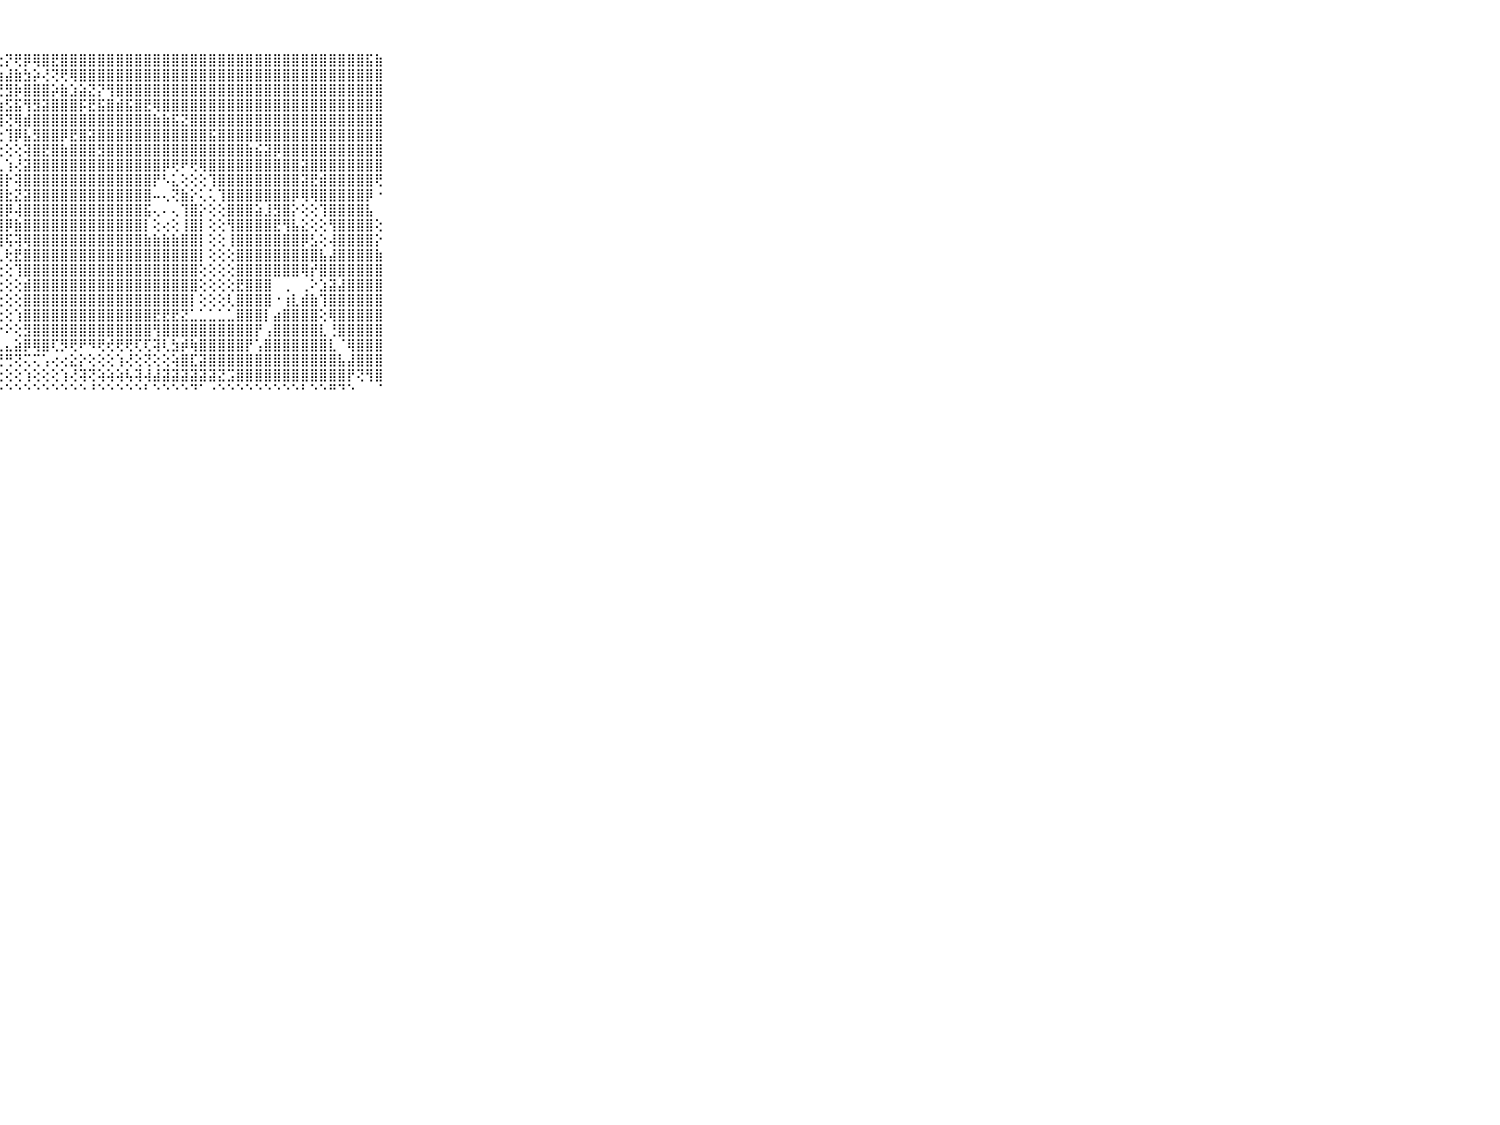

⠀⠀⠀⠀⠀⠀⠀⠀⠀⠀⠀⢕⢕⢕⢕⣕⡗⡵⢟⢇⢼⣿⡾⢯⣕⡵⣕⢕⡝⢟⡿⢿⣿⣟⣿⣿⣿⣿⣿⣿⣿⣿⣿⣿⣿⣿⣿⣿⣿⣿⣿⣿⣿⣿⣿⣿⣿⣿⣿⣿⣿⣿⣿⣿⣿⣿⣿⣯⣷⠀⠀⠀⠀⠀⠀⠀⠀⠀⠀⠀⠀
⠀⠀⠀⠀⠀⠀⠀⠀⠀⠀⠀⢕⢜⢕⡵⢷⢷⢱⢇⢪⢞⣝⣿⣽⣟⢮⣟⣷⣼⣷⣳⡵⢜⢝⢟⢿⣿⣿⣿⣿⣿⣿⣿⣿⣿⣿⣿⣿⣿⣿⣿⣿⣿⣿⣿⣿⣿⣿⣿⣿⣿⣿⣿⣿⣿⣿⣿⣿⣿⠀⠀⠀⠀⠀⠀⠀⠀⠀⠀⠀⠀
⠀⠀⠀⠀⠀⠀⠀⠀⠀⠀⠀⢼⢕⢕⢵⡕⢕⢕⣕⢜⢜⢟⣏⣿⣷⢷⢗⣝⣻⡷⣿⣿⣿⡵⣷⣱⣵⣝⡝⢻⣿⣿⣿⣿⣿⣿⣿⣿⣿⣿⣿⣿⣿⣿⣿⣿⣿⣿⣿⣿⣿⣿⣿⣿⣿⣿⣿⣿⣿⠀⠀⠀⠀⠀⠀⠀⠀⠀⠀⠀⠀
⠀⠀⠀⠀⠀⠀⠀⠀⠀⠀⠀⢸⣕⣴⣷⡽⢽⢇⢗⢕⢜⢝⢝⢝⢹⡿⣿⣵⣫⣯⢻⣻⣽⣿⣿⣿⡯⣟⣯⣿⣾⣯⣿⣟⢿⣿⣿⣿⣿⣿⣿⣿⣿⣿⣿⣿⣿⣿⣿⣿⣿⣿⣿⣿⣿⣿⣿⣿⣿⠀⠀⠀⠀⠀⠀⠀⠀⠀⠀⠀⠀
⠀⠀⠀⠀⠀⠀⠀⠀⠀⠀⠀⡯⠟⠝⠑⢕⢕⠔⢕⣕⢕⢕⢕⢕⢕⢕⢜⢽⢝⢿⣾⣿⣿⣿⣿⣿⣿⣿⣿⣿⣿⣿⣿⣿⣷⣷⣯⣝⣿⣿⣿⣿⣿⣿⣿⣿⣿⣿⣿⣿⣿⣿⣿⣿⣿⣿⣿⣿⣿⠀⠀⠀⠀⠀⠀⠀⠀⠀⠀⠀⠀
⠀⠀⠀⠀⠀⠀⠀⠀⠀⠀⠀⠀⠀⠀⠀⠀⠀⠁⠁⠑⠙⠗⢷⣕⡕⢕⢕⢕⢹⡿⣧⣻⣿⣿⡿⣟⣿⣽⣿⣿⣿⣿⣿⣿⣿⣿⣿⣿⣿⣿⣯⣿⣿⣿⣿⣿⣿⣿⣿⣿⣿⣿⣿⣿⣿⣿⣿⣿⣿⠀⠀⠀⠀⠀⠀⠀⠀⠀⠀⠀⠀
⠀⠀⠀⠀⠀⠀⠀⠀⠀⠀⠀⠉⠙⠓⠖⠦⠄⠐⠀⠀⠀⠀⠐⠙⢿⣧⡕⢕⢕⢕⢽⣿⣟⣿⣷⣿⣿⣿⣻⣿⣿⣿⣿⣿⣿⣿⣿⣿⣿⣿⣿⣿⣿⣿⣷⣮⣽⡿⣿⣿⣿⣿⣿⣿⣿⣿⣿⣿⣿⠀⠀⠀⠀⠀⠀⠀⠀⠀⠀⠀⠀
⠀⠀⠀⠀⠀⠀⠀⠀⠀⠀⠀⢀⢀⢀⠀⠄⢄⠄⠀⠐⠀⢄⢀⠀⠁⢻⣿⣇⢱⢜⣽⣿⣿⣿⣿⣿⣿⣿⣿⣿⣿⣿⣿⣿⣿⡿⢟⠟⢟⢿⣿⣿⣿⣿⣿⣿⣿⣿⣿⣿⣽⣿⣿⣿⣿⣿⣿⣿⣿⠀⠀⠀⠀⠀⠀⠀⠀⠀⠀⠀⠀
⠀⠀⠀⠀⠀⠀⠀⠀⠀⠀⠀⢔⢔⢕⢔⢄⢐⢀⢔⢀⢀⠀⠀⠀⢀⢅⣿⣿⡗⢽⣿⣿⣿⣿⣿⣿⣿⣿⣿⣿⣿⣿⣿⣿⡟⠣⣅⢕⢕⢕⢹⣿⣿⣿⣿⣿⣿⣿⣿⣿⣽⣟⣾⣿⣿⣿⣿⣿⢟⠀⠀⠀⠀⠀⠀⠀⠀⠀⠀⠀⠀
⠀⠀⠀⠀⠀⠀⠀⠀⠀⠀⠀⣿⣿⣷⣧⣵⣕⣕⡕⢕⢕⢄⢕⢀⢁⢐⢹⣿⣗⣝⣽⣿⣿⣿⣿⣿⣿⣿⣿⣿⣿⣿⣿⣿⠤⢄⢝⣷⡕⢅⢅⢹⣿⣿⣿⣿⣿⣿⣿⡿⢿⢿⣿⣿⣿⣿⣿⡿⠐⠀⠀⠀⠀⠀⠀⠀⠀⠀⠀⠀⠀
⠀⠀⠀⠀⠀⠀⠀⠀⠀⠀⠀⣿⣿⣿⣿⣿⣿⣿⣿⣿⣷⣷⣵⣕⢕⢕⣼⣿⡿⢼⣿⣿⣿⣿⣿⣿⣿⣿⣿⣿⣿⣿⣿⣯⢄⠄⢄⢹⣿⡕⢕⢕⣿⣿⣿⣵⣸⣻⣿⡕⢕⢕⢹⣿⣿⣿⣿⣧⠀⠀⠀⠀⠀⠀⠀⠀⠀⠀⠀⠀⠀
⠀⠀⠀⠀⠀⠀⠀⠀⠀⠀⠀⣿⣿⣿⣿⣿⣿⣿⣿⣿⣿⣿⣿⣿⣿⣿⣿⣿⡿⣷⣿⣿⣿⣿⣿⣿⣿⣿⣿⣿⣿⣿⣿⡇⢕⢔⢕⢸⣿⡇⢕⢕⢻⣿⣿⣿⣿⣟⢻⣧⣕⢕⢕⢻⣿⣿⣿⣿⢕⠀⠀⠀⠀⠀⠀⠀⠀⠀⠀⠀⠀
⠀⠀⠀⠀⠀⠀⠀⠀⠀⠀⠀⣿⣿⣿⣿⣿⣿⣿⣿⣿⣿⣿⣿⣿⣿⣿⣿⣿⢯⢽⢿⣿⣿⣿⣿⣿⣿⣿⣿⣿⣿⣿⣿⣷⣷⣷⣷⣿⣿⡇⢕⢕⢸⣿⣿⣿⣿⣿⣿⣿⡿⣣⢕⢼⣿⣿⣿⣿⡕⠀⠀⠀⠀⠀⠀⠀⠀⠀⠀⠀⠀
⠀⠀⠀⠀⠀⠀⠀⠀⠀⠀⠀⣿⣿⣿⣿⣿⣿⣿⣿⣿⣿⣿⣿⣿⣿⣿⣿⢇⢗⣟⣿⣿⣿⣿⣿⣿⣿⣿⣿⣿⣿⣿⣿⣿⣿⣿⣿⣿⣿⡇⢕⢕⢕⣿⣿⣿⣿⣿⣿⣿⣿⣿⣧⣼⣿⣿⣿⣿⣷⠀⠀⠀⠀⠀⠀⠀⠀⠀⠀⠀⠀
⠀⠀⠀⠀⠀⠀⠀⠀⠀⠀⠀⣿⣿⣿⣿⣿⣿⣿⣿⣿⣿⣿⣿⣿⣿⣿⣿⢕⢕⢹⣿⣿⣿⣿⣿⣿⣿⣿⣿⣿⣿⣿⣿⣿⣿⣿⣿⣿⣿⢕⢕⢕⢕⣿⣿⣿⣿⣿⣿⣿⢿⡞⣿⣿⣿⣿⣿⣿⣿⠀⠀⠀⠀⠀⠀⠀⠀⠀⠀⠀⠀
⠀⠀⠀⠀⠀⠀⠀⠀⠀⠀⠀⣿⣿⣿⣿⣿⣿⣿⣿⣿⣿⣿⣿⣿⣿⣿⣿⢕⢕⢕⣾⣿⣿⣿⣿⣿⣿⣿⣿⣿⣿⣿⣿⣿⣿⣿⣿⣿⣿⢕⢕⢕⢕⣟⣿⣿⣿⠀⢀⠀⢀⠕⣱⣽⣼⣿⣿⣿⣿⠀⠀⠀⠀⠀⠀⠀⠀⠀⠀⠀⠀
⠀⠀⠀⠀⠀⠀⠀⠀⠀⠀⠀⢿⣿⣿⣿⣿⣿⣿⣿⣿⣿⣿⣿⣿⣿⣿⣿⢕⢕⢕⣿⣿⣿⣿⣿⣿⣿⣿⣿⣿⣿⣿⣿⣿⣿⣿⣿⣿⡇⢕⢕⢕⢇⣿⣿⣿⣿⠐⢰⣇⣾⣷⢹⣿⣿⣿⣿⣿⣿⠀⠀⠀⠀⠀⠀⠀⠀⠀⠀⠀⠀
⠀⠀⠀⠀⠀⠀⠀⠀⠀⠀⠀⠘⣿⣿⣿⣿⣿⣿⣿⣿⣿⣿⣿⣿⣿⣿⡿⢕⢕⢱⣿⣿⣿⣿⣿⣿⣿⣿⣿⣿⣿⣿⣿⣿⣟⣟⣟⣝⣁⣁⣁⣁⣁⣿⣿⣿⡇⣴⣿⣿⣿⣿⢕⢿⣿⣿⣿⣿⣿⠀⠀⠀⠀⠀⠀⠀⠀⠀⠀⠀⠀
⠀⠀⠀⠀⠀⠀⠀⠀⠀⠀⠀⠀⠘⣿⣿⣿⣿⣿⣿⣿⣿⣿⣿⣿⣿⣿⢏⠑⠕⢕⣻⣿⣿⣿⣿⣿⣿⣿⣿⣿⣿⣿⣿⣿⢻⣿⣿⣿⣿⣿⣿⣿⣿⣿⣿⡟⢠⣿⣿⣿⣿⣿⣇⢘⣿⣿⣿⣿⣿⠀⠀⠀⠀⠀⠀⠀⠀⠀⠀⠀⠀
⠀⠀⠀⠀⠀⠀⠀⠀⠀⠀⠀⢤⣀⣅⢕⡕⢕⣕⢕⢵⢵⡕⢕⢕⢕⢕⣅⣄⣄⣵⡿⢿⣿⢏⡻⢟⠟⠻⢟⢞⢟⢟⢏⢏⢽⢇⣳⡾⢷⣿⣿⣿⣿⣿⡟⢡⣿⣿⣿⣿⣿⣿⣿⣇⠈⢿⣿⣿⣿⠀⠀⠀⠀⠀⠀⠀⠀⠀⠀⠀⠀
⠀⠀⠀⠀⠀⠀⠀⠀⠀⠀⠀⠱⢕⣧⣕⣱⣵⣵⣵⣷⣷⣷⡾⢿⢿⠿⢟⢛⢛⢝⢍⢍⢡⢔⢔⣕⡕⢕⢕⢕⢱⢜⢕⢝⢕⢕⢵⣿⣏⣽⣿⣿⣿⣿⣿⣿⣿⣿⣿⣿⣿⣿⣿⣿⣧⣼⣿⣿⣿⠀⠀⠀⠀⠀⠀⠀⠀⠀⠀⠀⠀
⠀⠀⠀⠀⠀⠀⠀⠀⠀⠀⠀⠿⠟⢟⠟⠛⠋⢙⢍⢅⢡⢕⢔⢔⢕⢕⢕⢕⢕⢕⢱⢕⢕⢕⢱⢜⢽⢝⢵⢵⢵⢧⢽⢼⣼⣽⣽⣽⣽⣽⣽⣝⣩⣿⣿⣿⣿⣿⣿⣿⣿⣿⣿⣿⣿⡟⢝⢻⣿⠀⠀⠀⠀⠀⠀⠀⠀⠀⠀⠀⠀
⠀⠀⠀⠀⠀⠀⠀⠀⠀⠀⠀⠀⠀⠀⠀⠐⠐⠁⠑⠑⠑⠑⠑⠑⠑⠑⠑⠑⠑⠑⠑⠑⠑⠑⠑⠑⠑⠘⠑⠑⠑⠑⠑⠃⠑⠑⠑⠑⠙⠁⠐⠑⠑⠑⠑⠑⠑⠑⠑⠑⠃⠑⠑⠛⠙⠑⠀⠀⠈⠀⠀⠀⠀⠀⠀⠀⠀⠀⠀⠀⠀